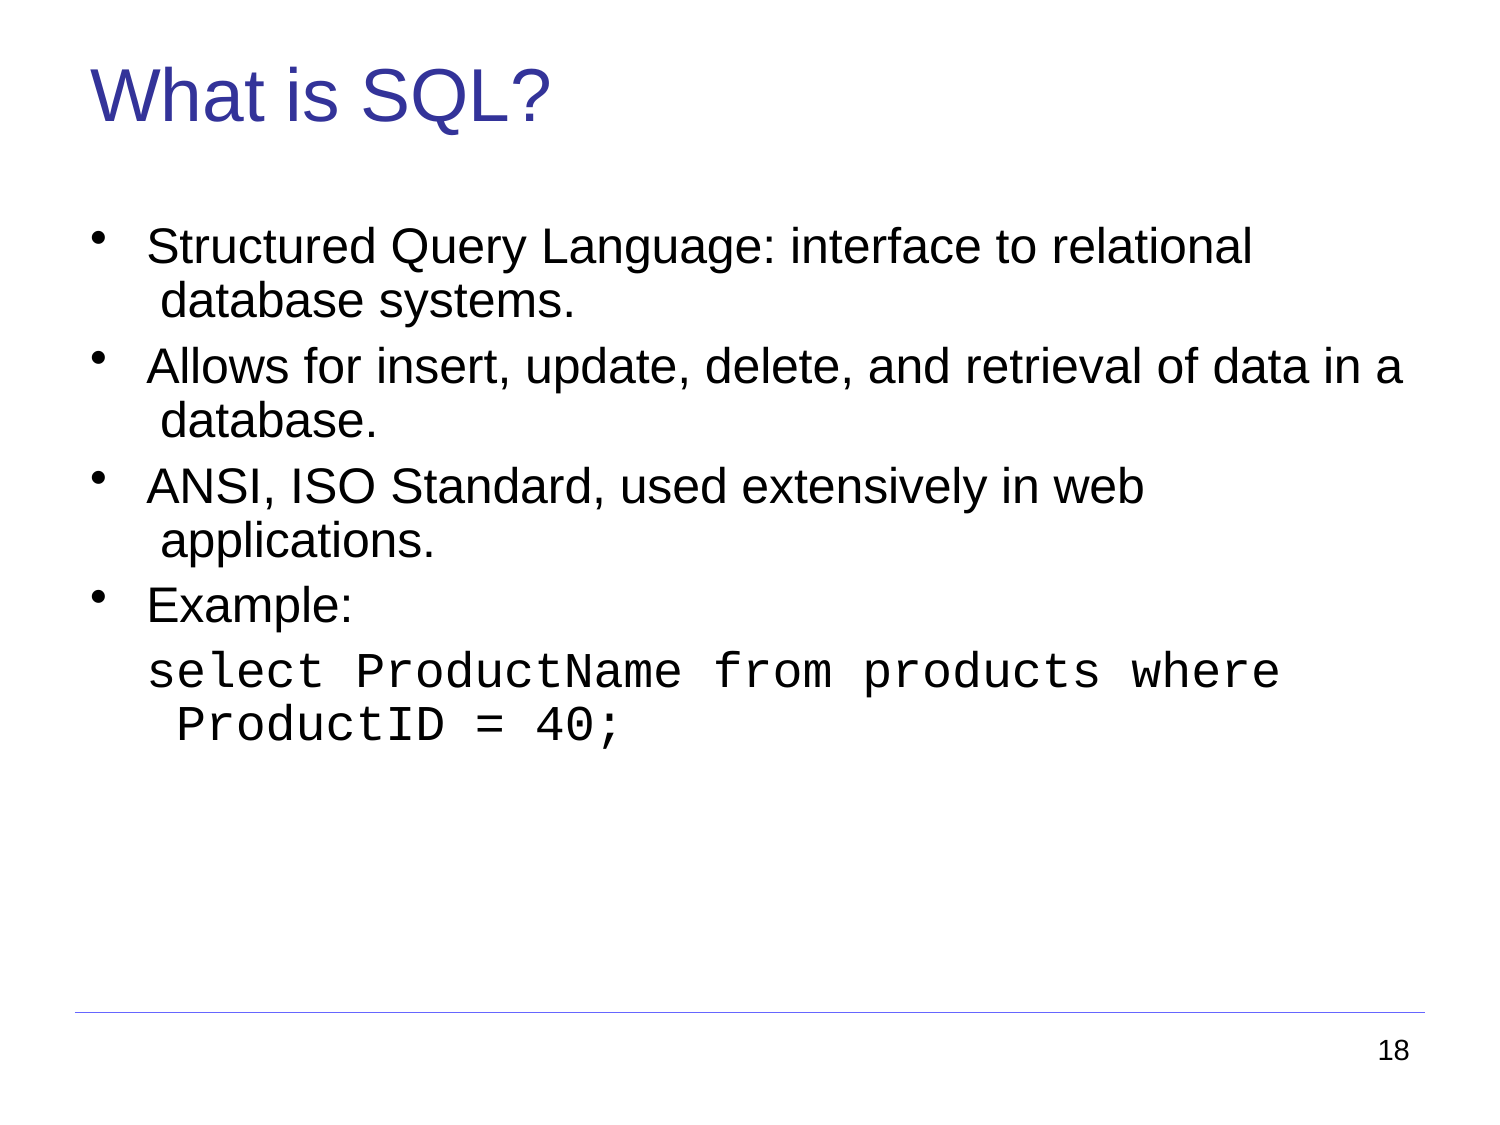

# What is SQL?
Structured Query Language: interface to relational  database systems.
Allows for insert, update, delete, and retrieval of data in a  database.
ANSI, ISO Standard, used extensively in web  applications.
Example:
select ProductName from products where  ProductID = 40;

18